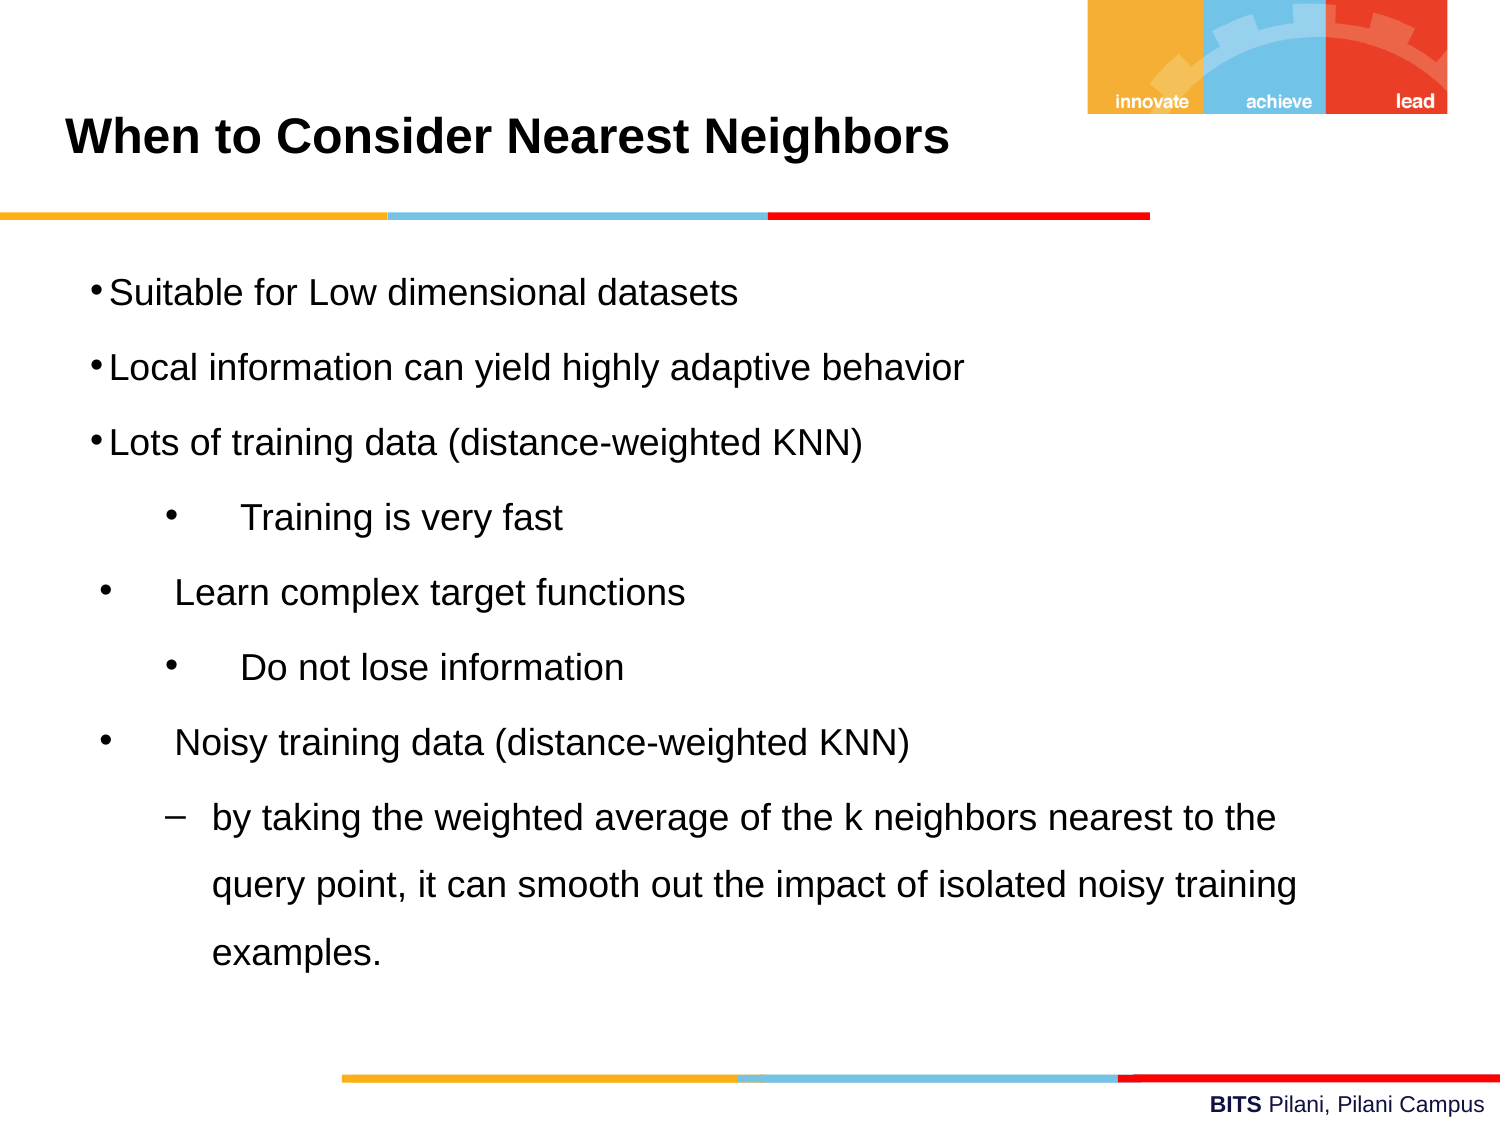

When to Consider Nearest Neighbors
Suitable for Low dimensional datasets
Local information can yield highly adaptive behavior
Lots of training data (distance-weighted KNN)
Training is very fast
Learn complex target functions
Do not lose information
Noisy training data (distance-weighted KNN)
by taking the weighted average of the k neighbors nearest to the query point, it can smooth out the impact of isolated noisy training examples.